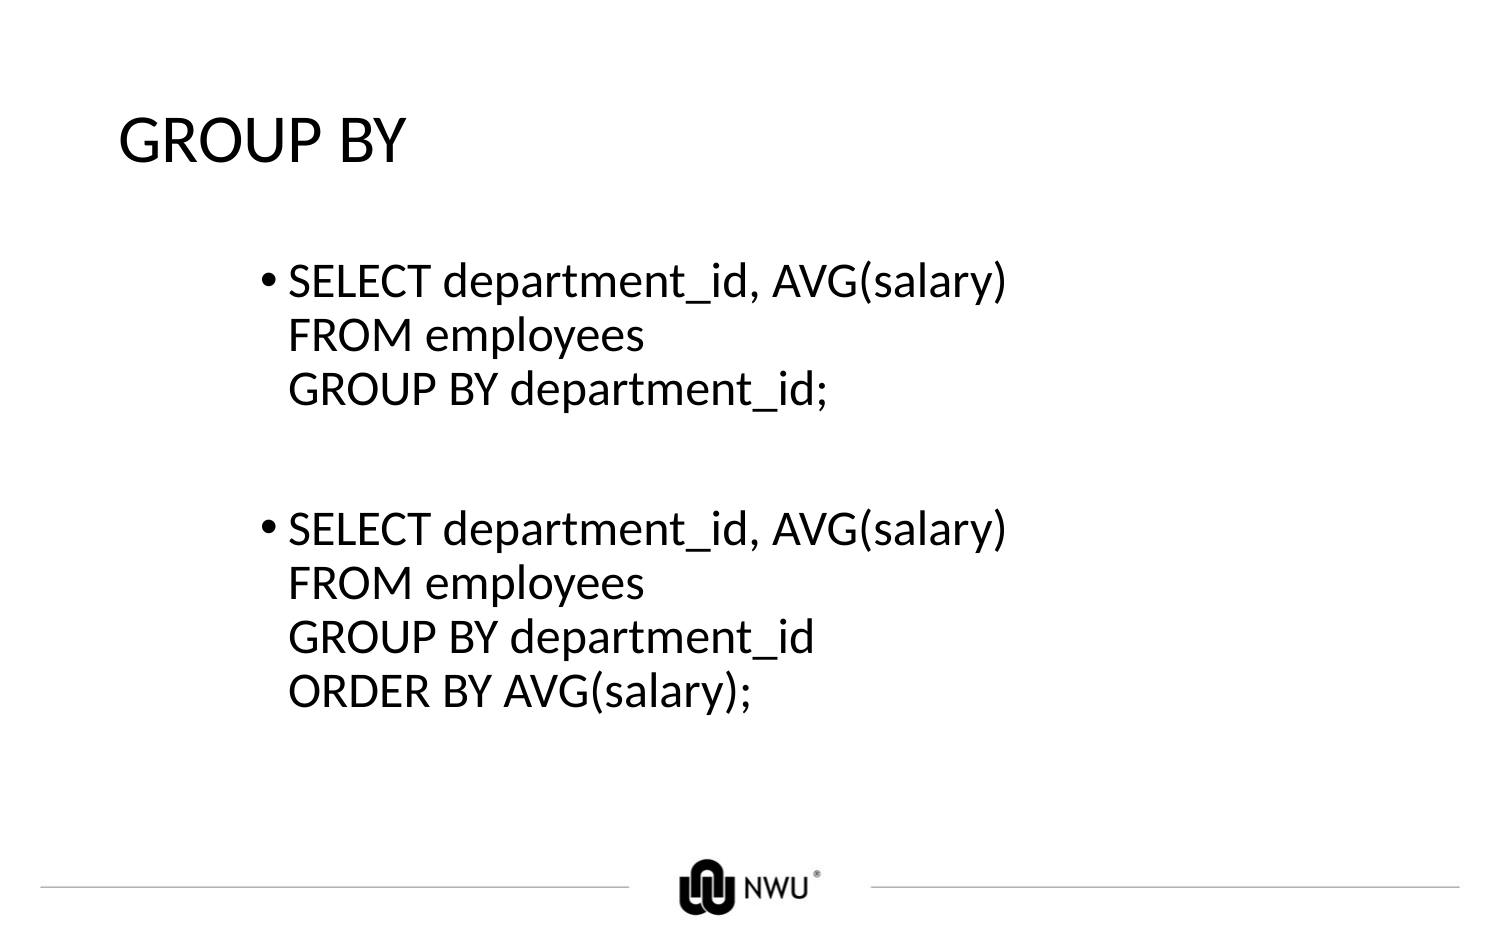

# GROUP BY
SELECT department_id, AVG(salary)
FROM employees
GROUP BY department_id;

SELECT department_id, AVG(salary)
FROM employees
GROUP BY department_id
ORDER BY AVG(salary);